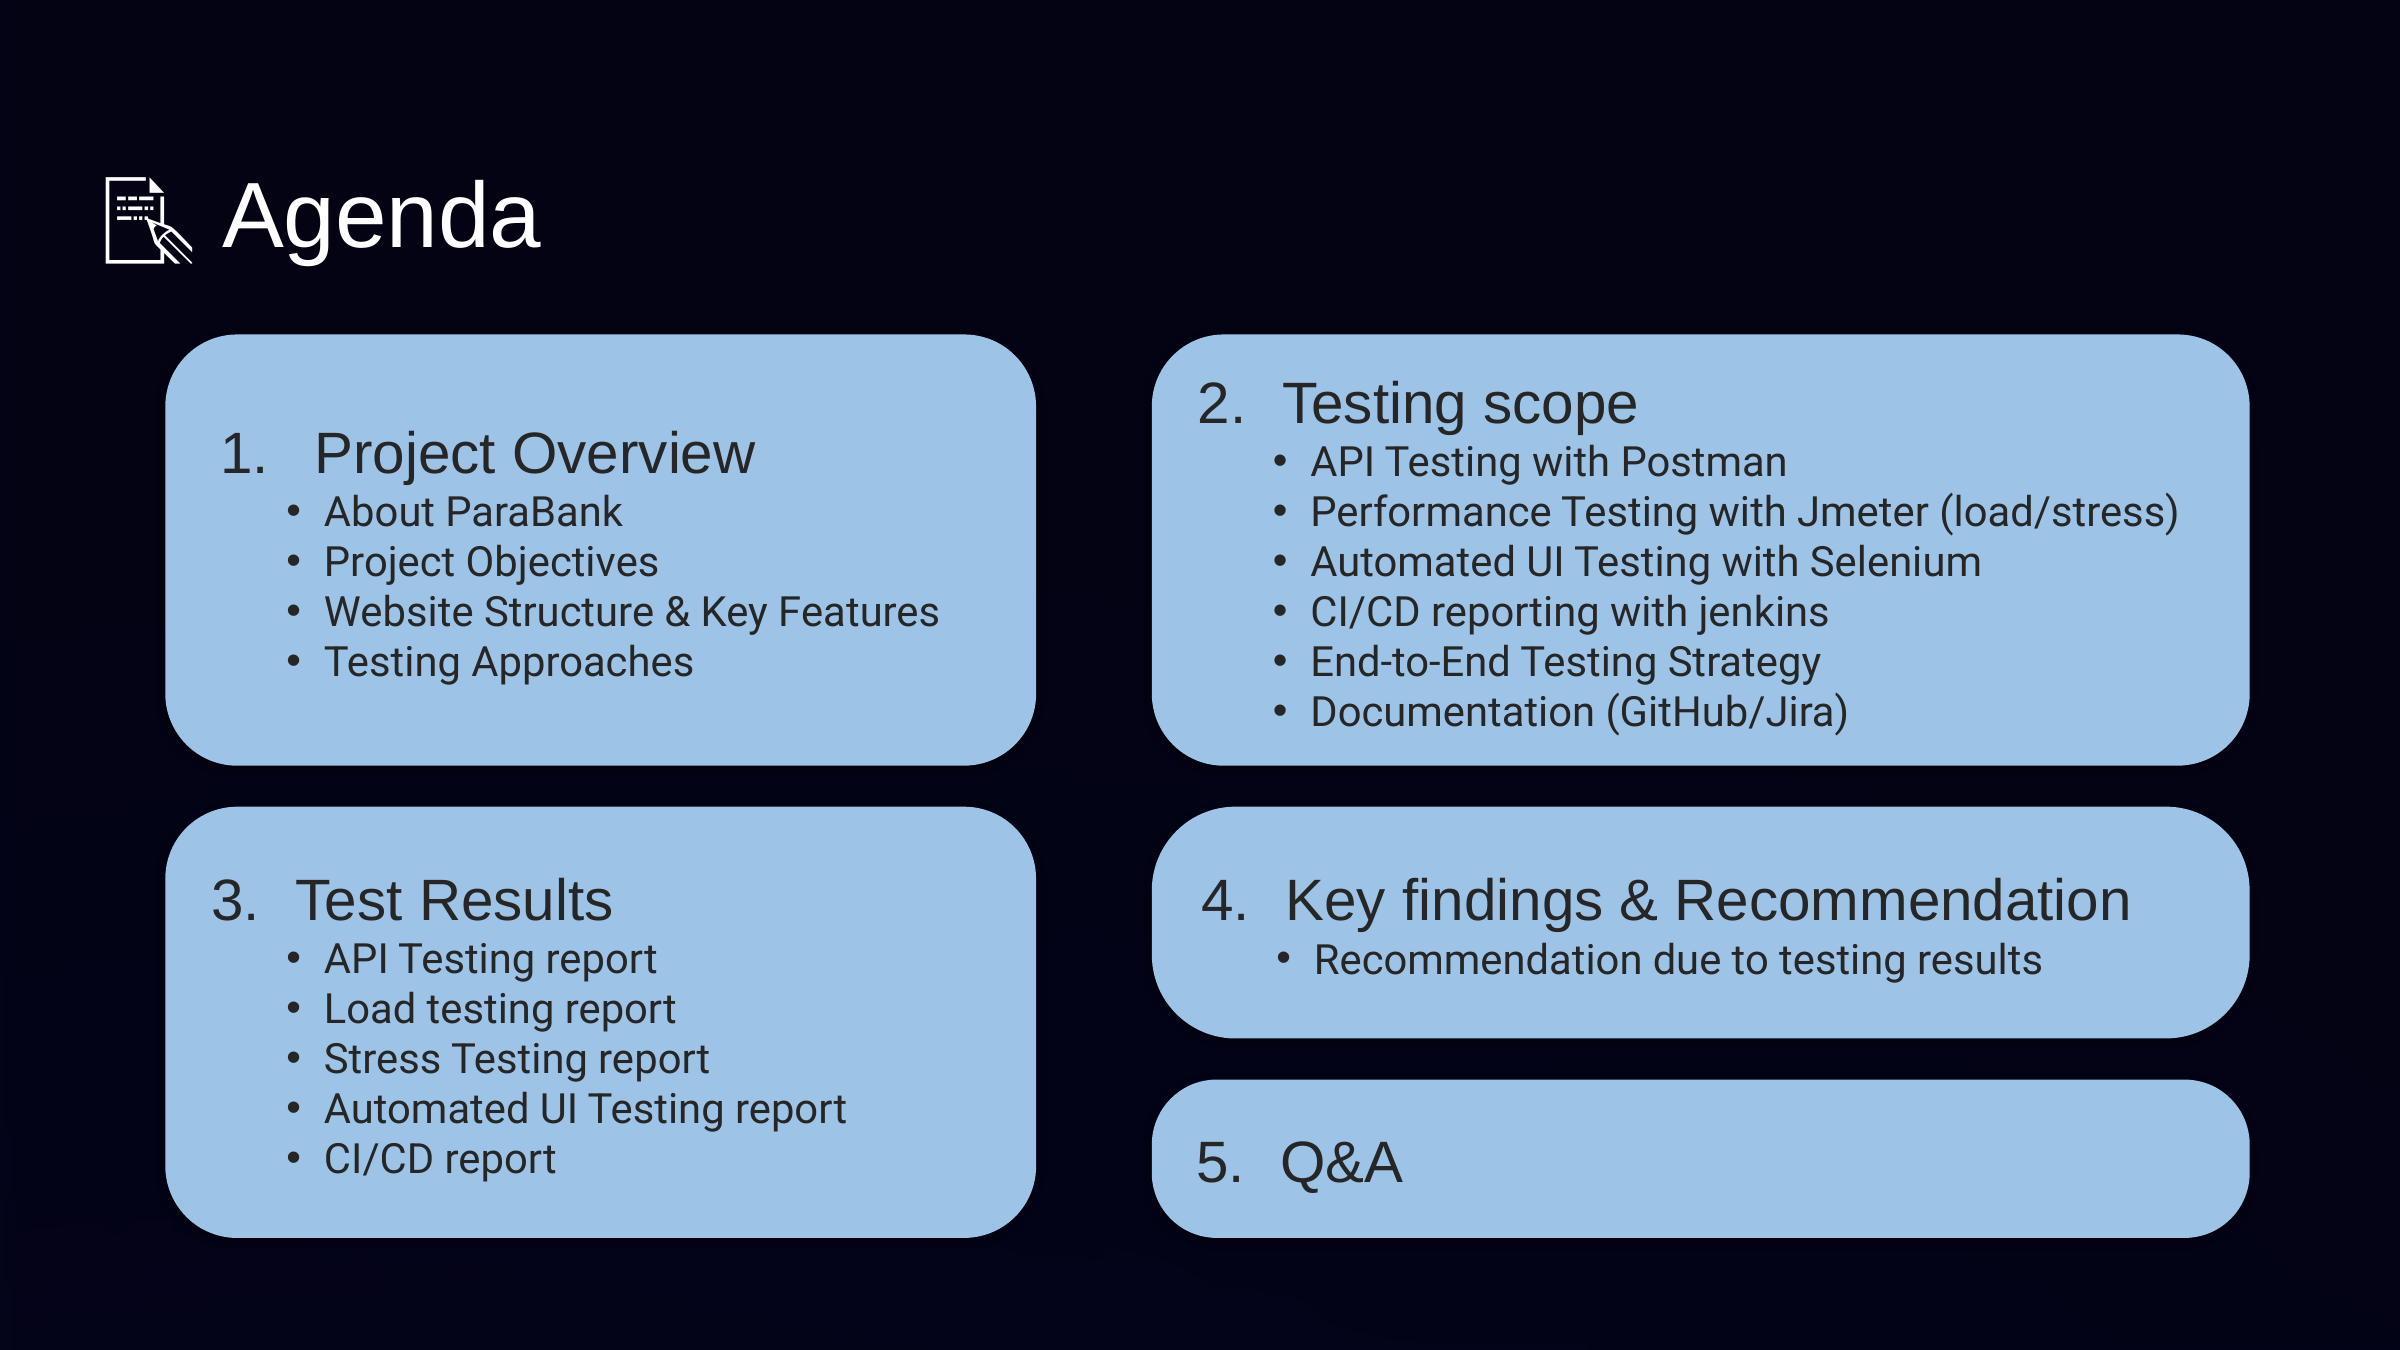

📝 Agenda
Project Overview
About ParaBank
Project Objectives
Website Structure & Key Features
Testing Approaches
Testing scope
API Testing with Postman
Performance Testing with Jmeter (load/stress)
Automated UI Testing with Selenium
CI/CD reporting with jenkins
End-to-End Testing Strategy
Documentation (GitHub/Jira)
Test Results
API Testing report
Load testing report
Stress Testing report
Automated UI Testing report
CI/CD report
Key findings & Recommendation
Recommendation due to testing results
Q&A